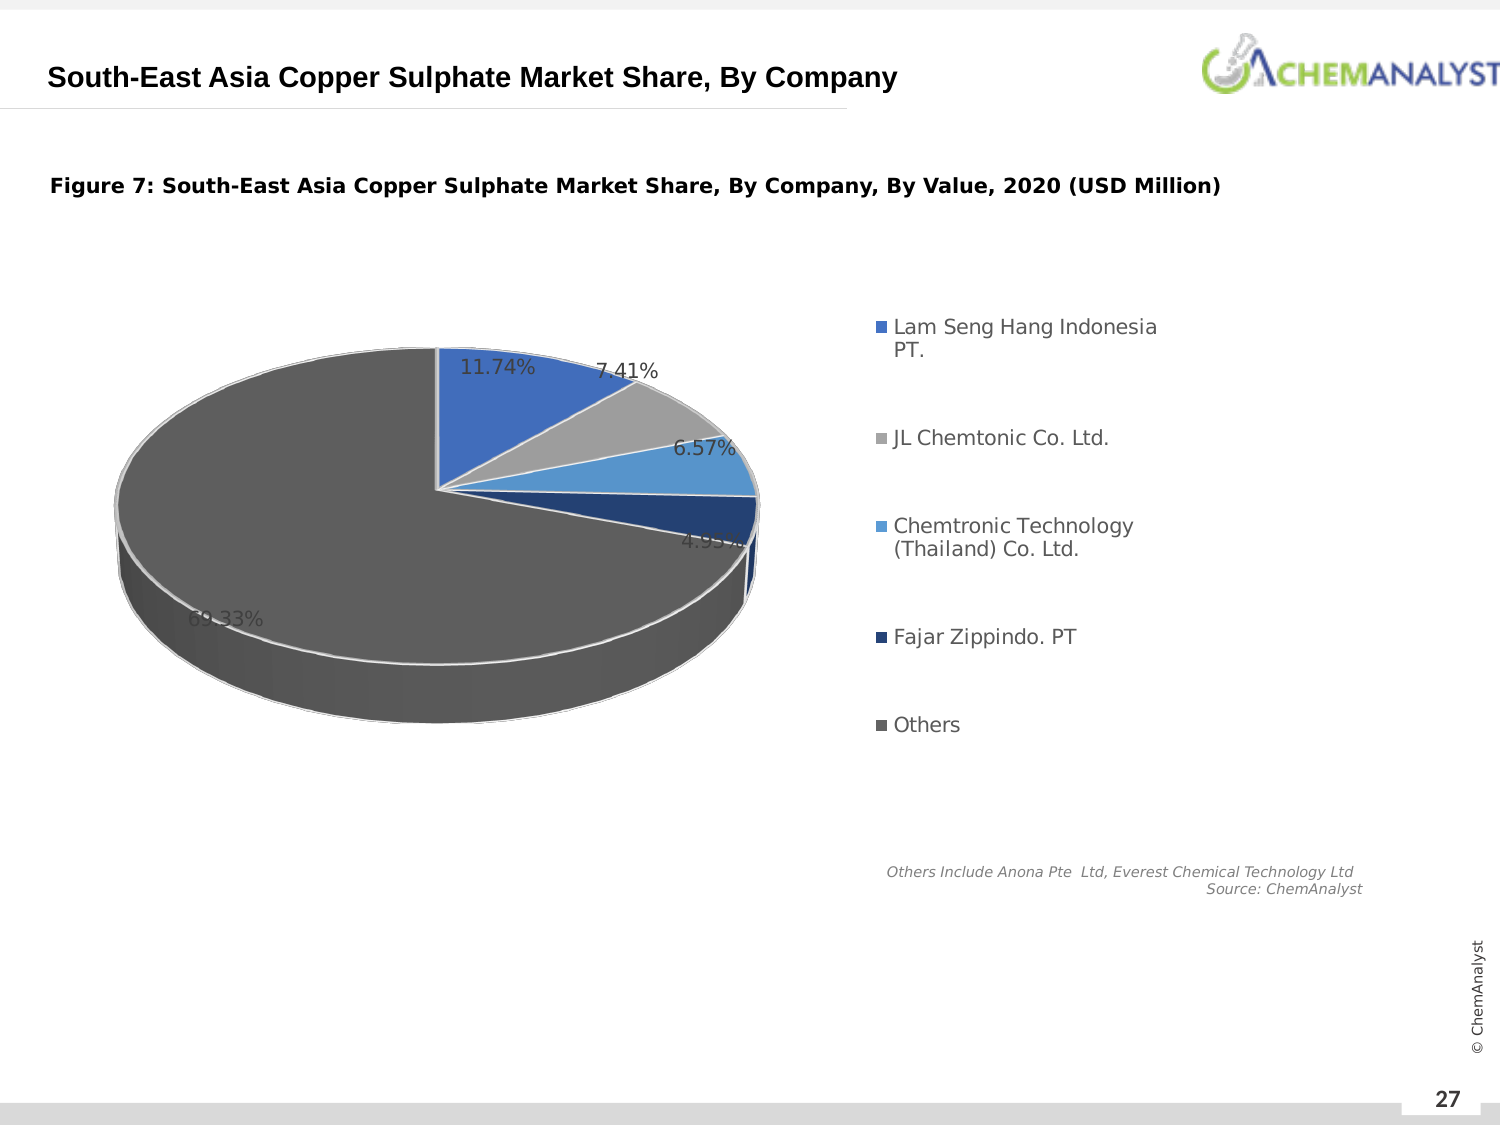

South-East Asia Copper Sulphate Market Share, By Company
Figure 7: South-East Asia Copper Sulphate Market Share, By Company, By Value, 2020 (USD Million)

[unsupported chart]

Others Include Anona Pte  Ltd, Everest Chemical Technology Ltd
Source: ChemAnalyst